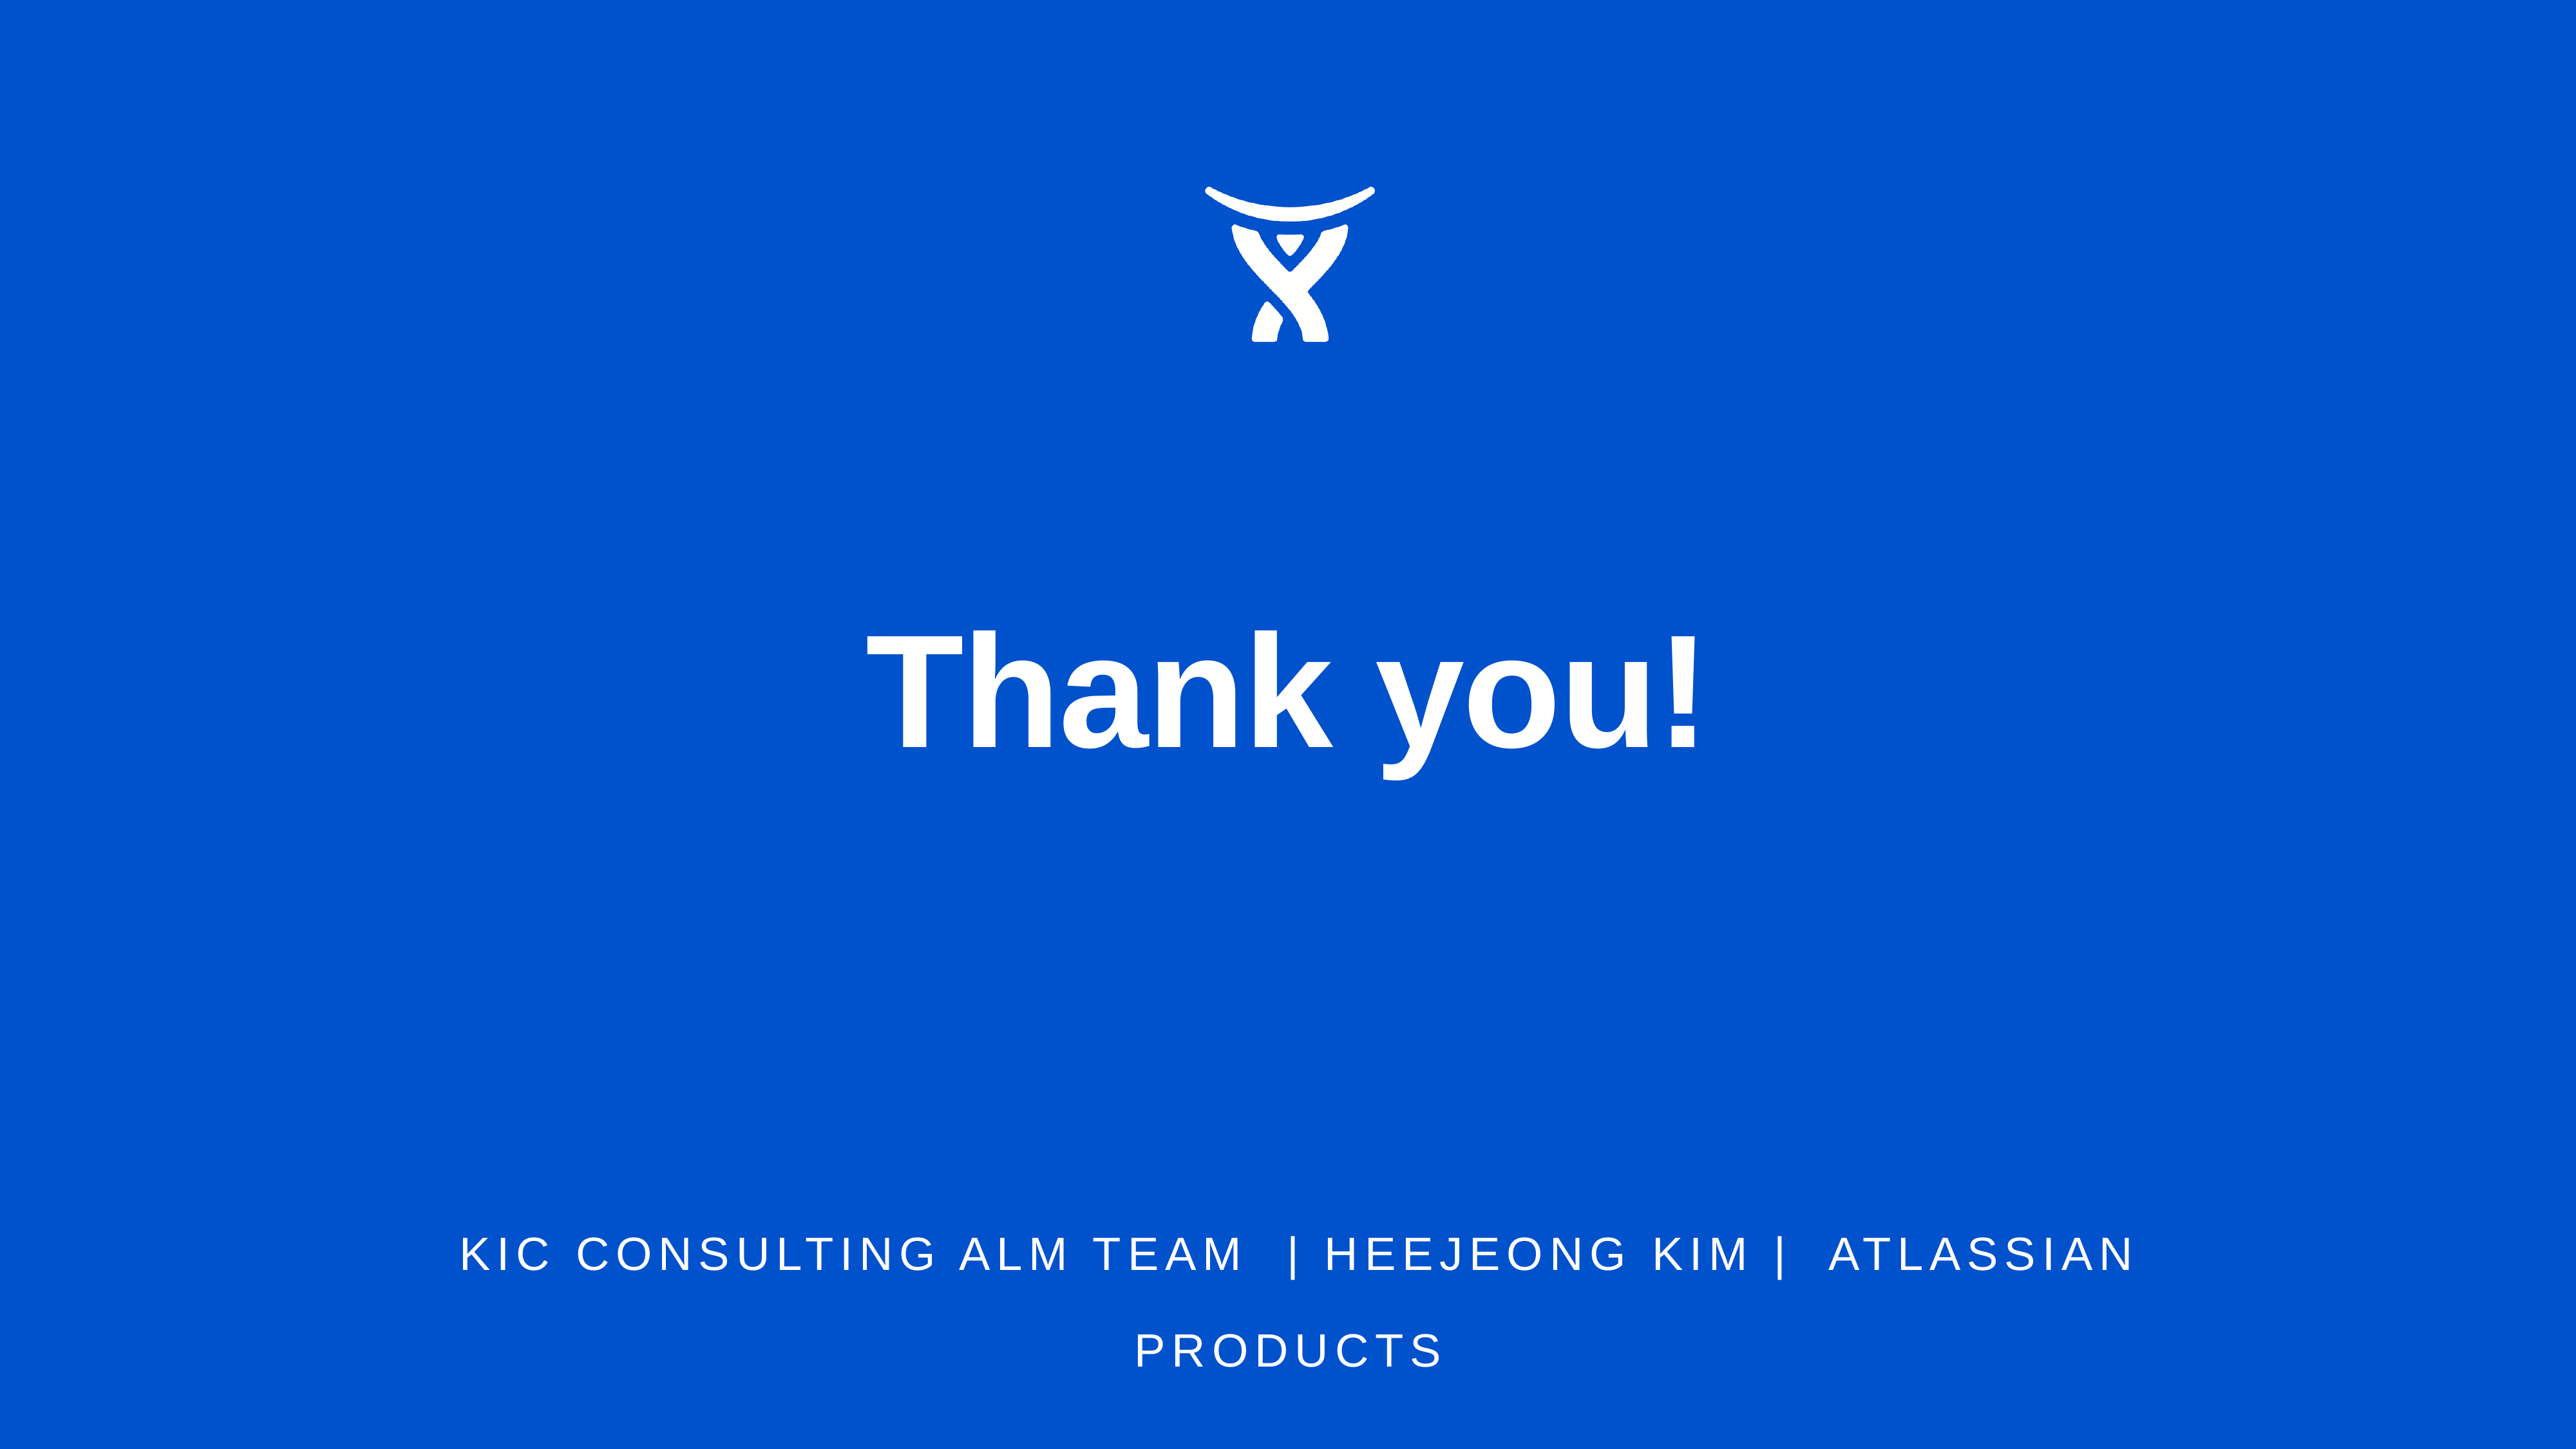

Thank you!
KIC consulting alm team  | Heejeong kim |  Atlassian products